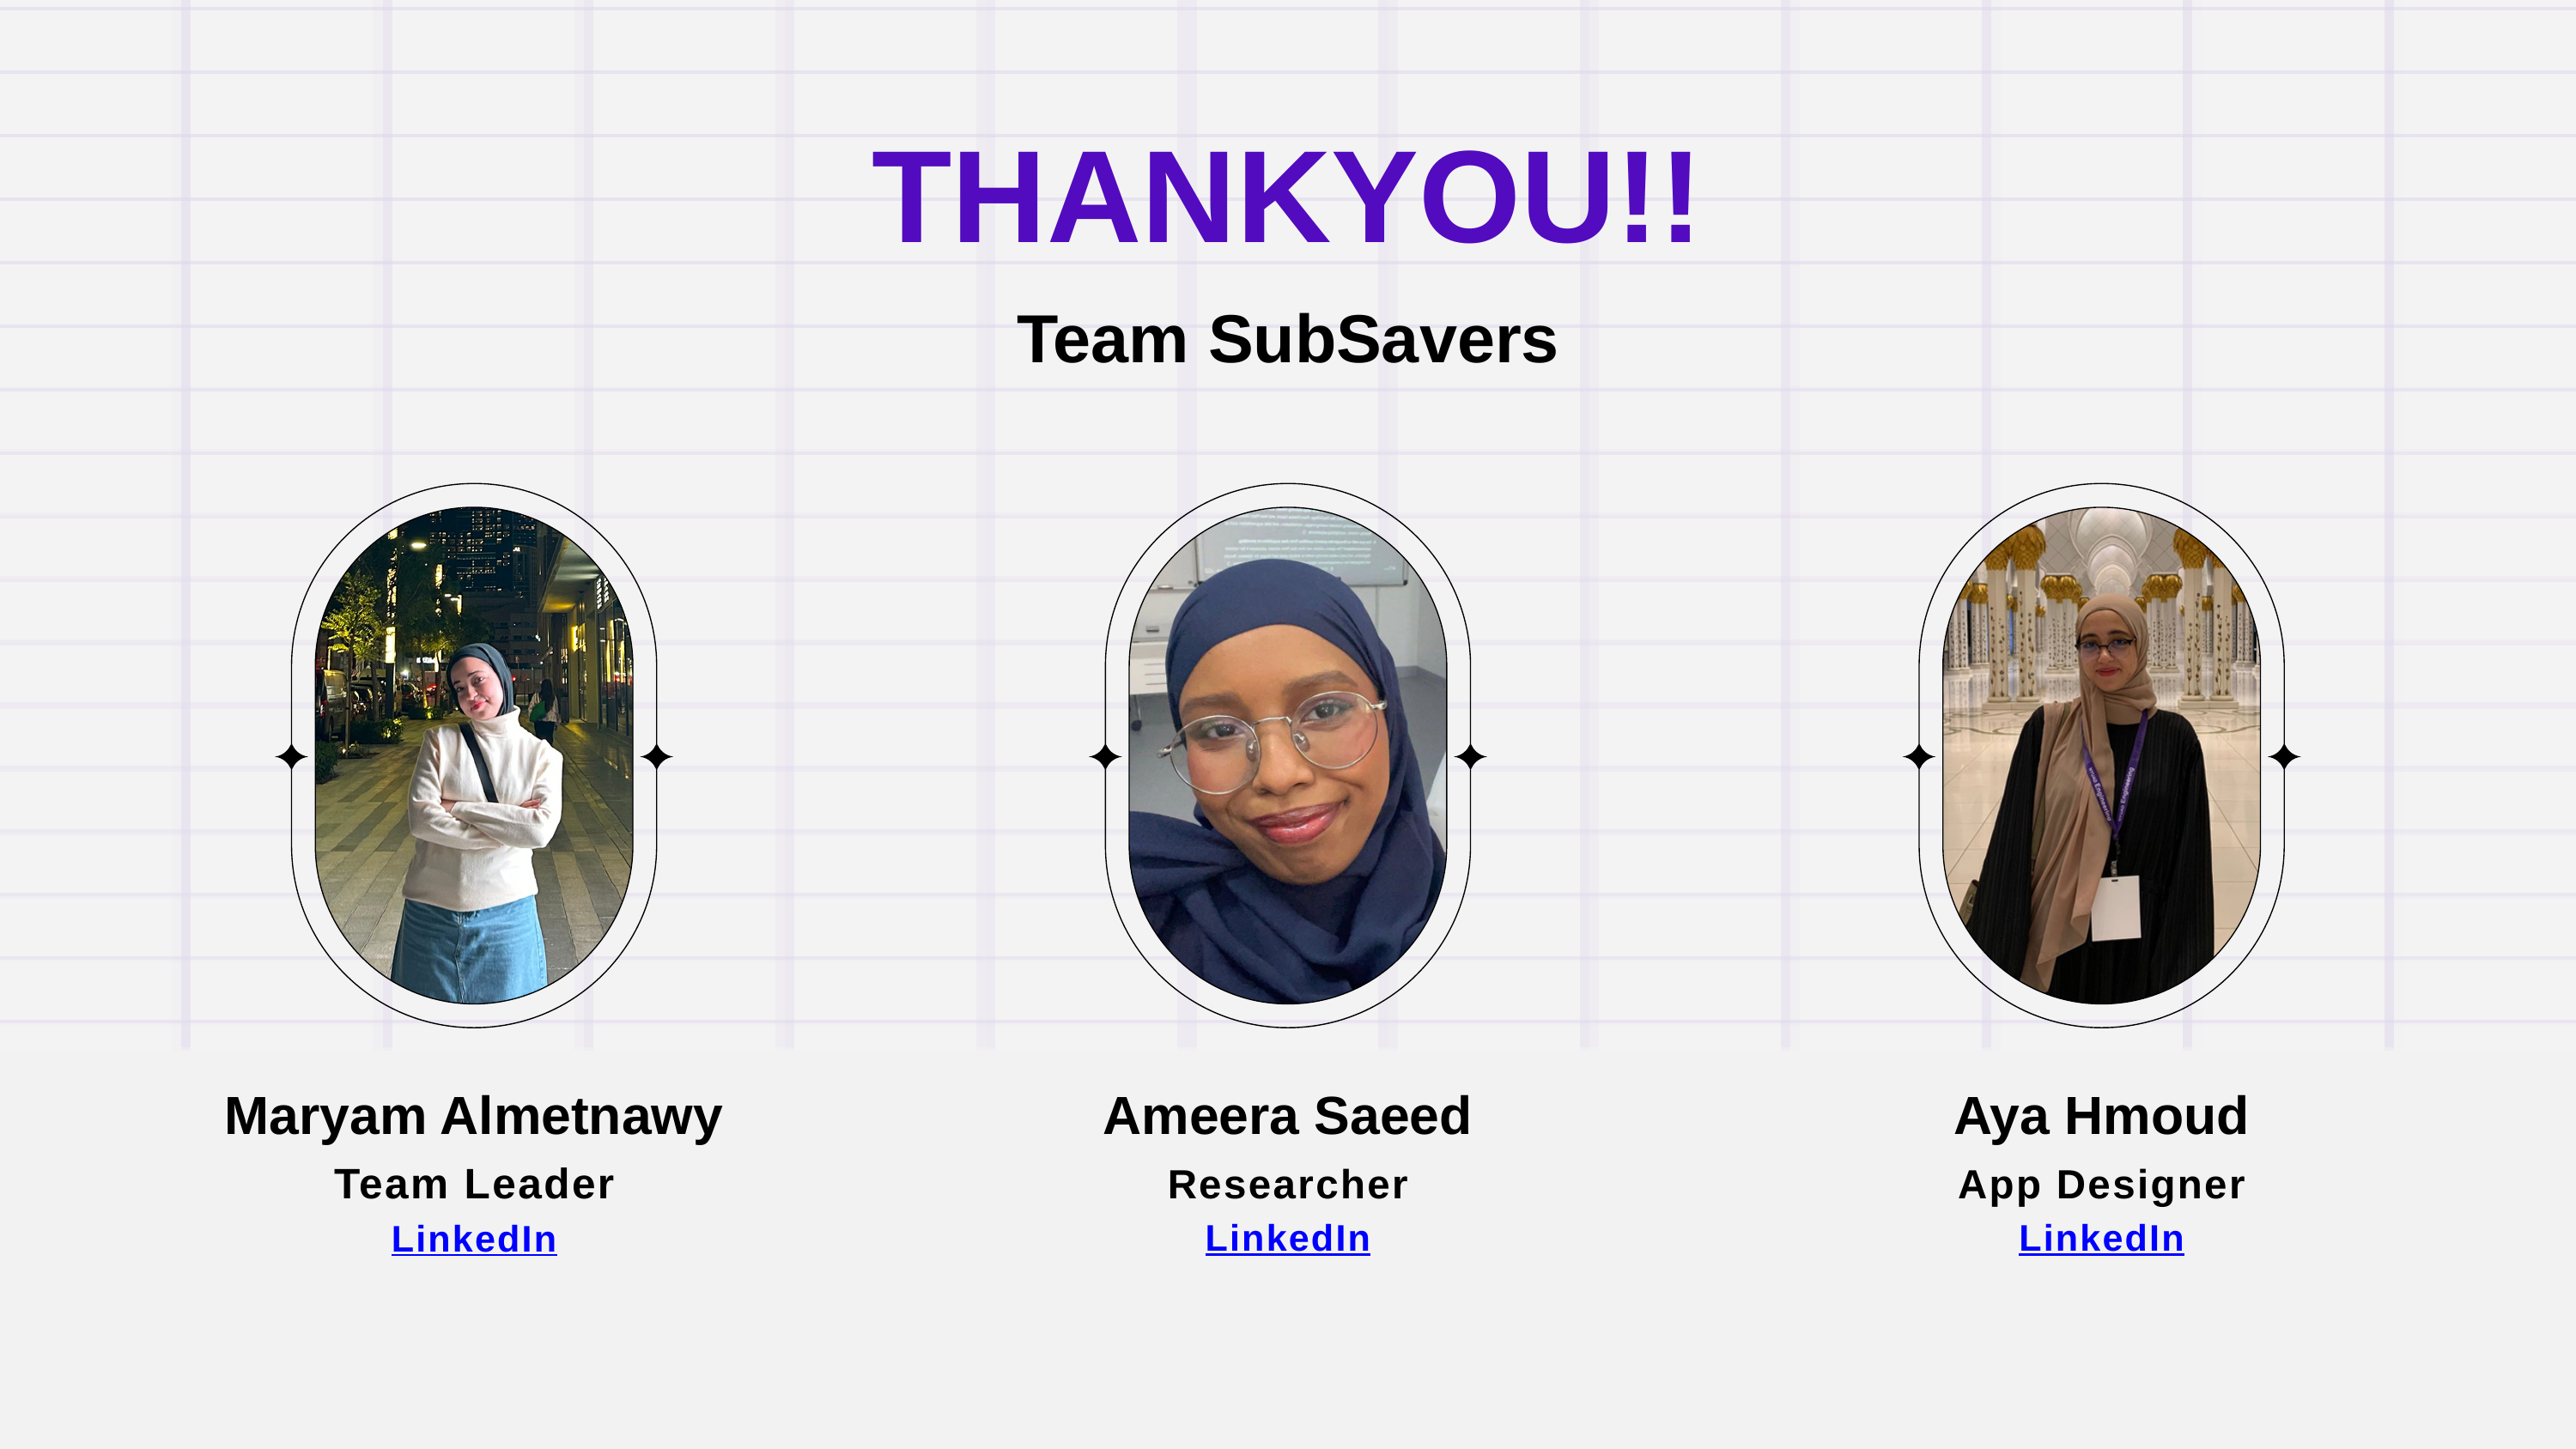

THANKYOU!!
Team SubSavers

Maryam Almetnawy
Team Leader
LinkedIn
Ameera Saeed
Researcher
LinkedIn
Aya Hmoud
App Designer
LinkedIn
OUR TEAM MEMBERS